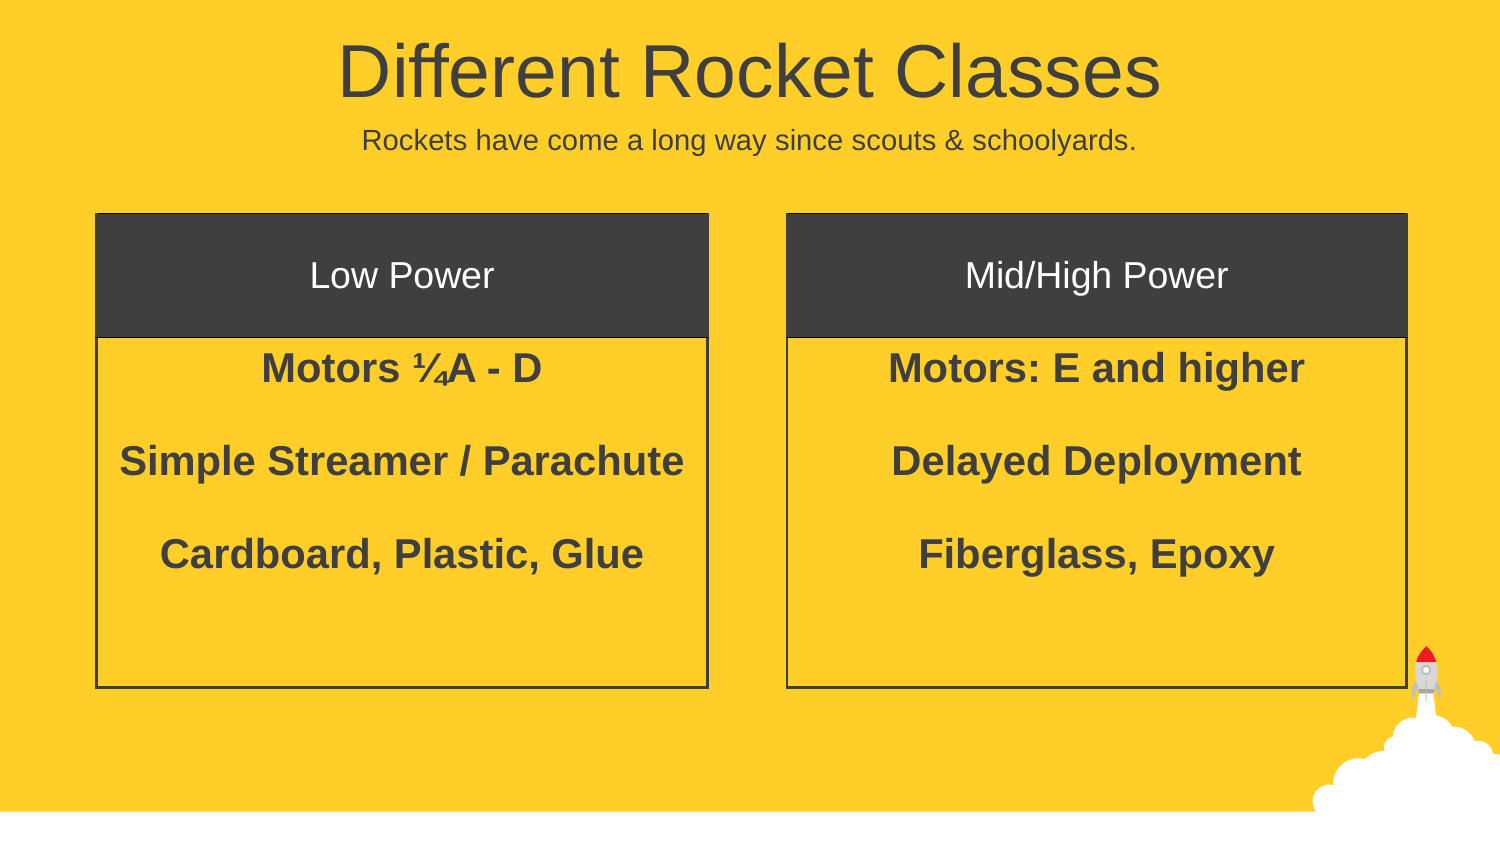

Different Rocket Classes
Rockets have come a long way since scouts & schoolyards.
| Low Power |
| --- |
| Motors ¼A - D Simple Streamer / Parachute Cardboard, Plastic, Glue |
|  |
| Mid/High Power |
| --- |
| Motors: E and higher Delayed Deployment Fiberglass, Epoxy |
|  |